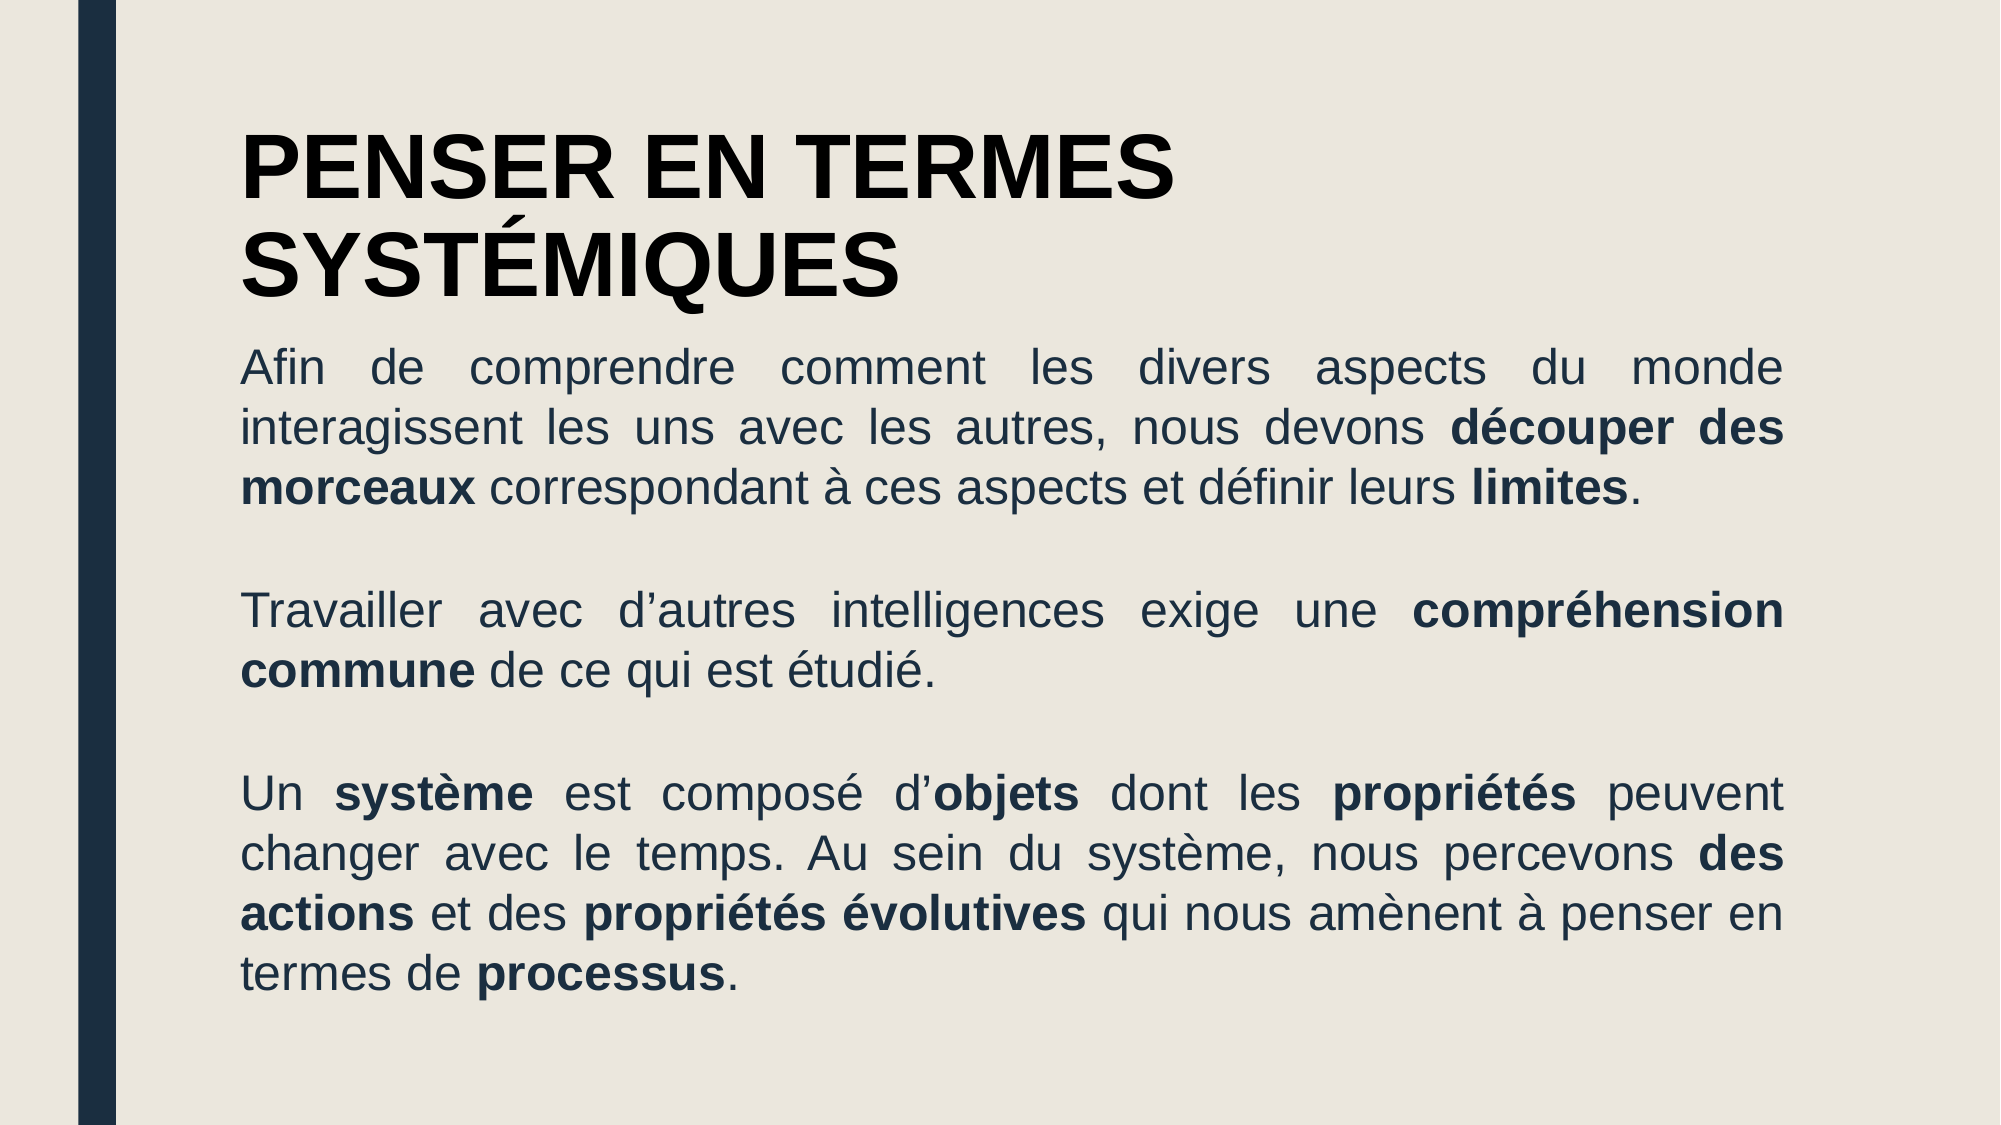

# Penser en termes systémiques
Afin de comprendre comment les divers aspects du monde interagissent les uns avec les autres, nous devons découper des morceaux correspondant à ces aspects et définir leurs limites.

Travailler avec d’autres intelligences exige une compréhension commune de ce qui est étudié.

Un système est composé d’objets dont les propriétés peuvent changer avec le temps. Au sein du système, nous percevons des actions et des propriétés évolutives qui nous amènent à penser en termes de processus.